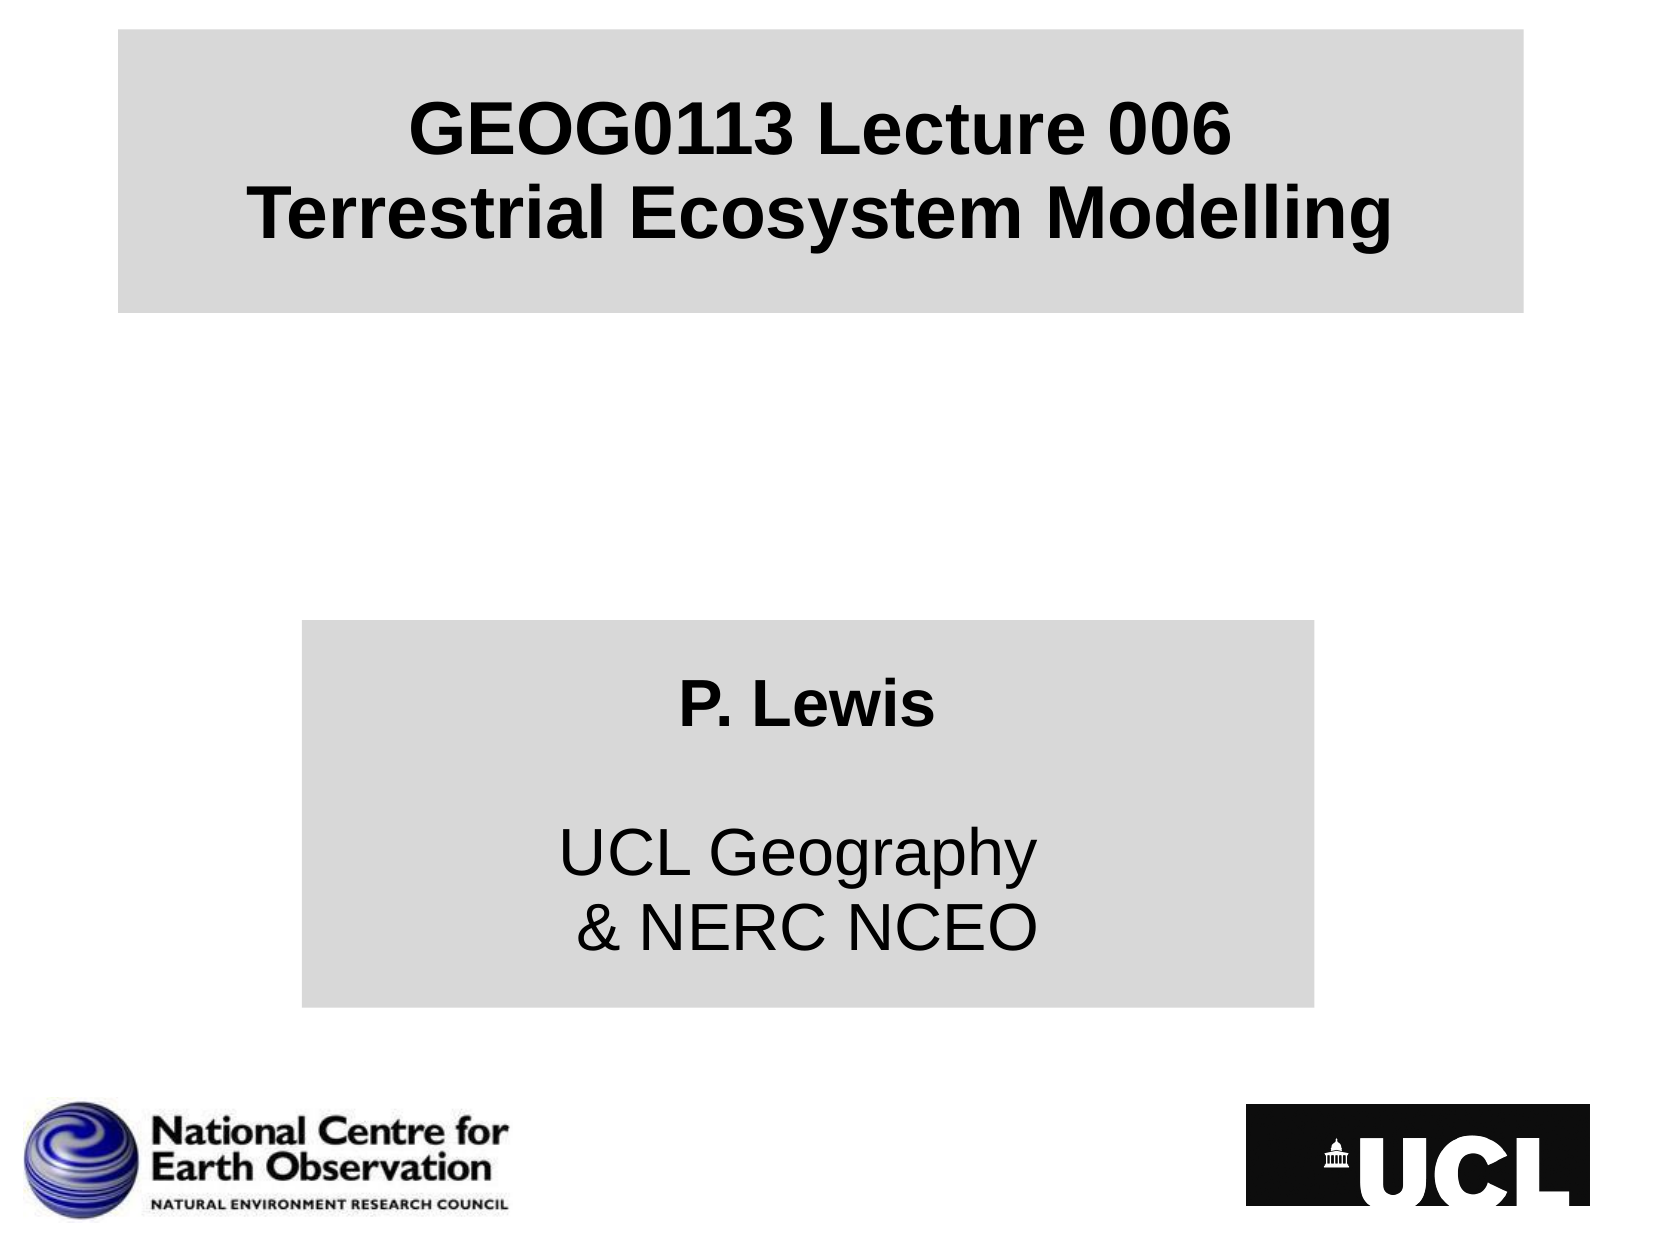

# GEOG0113 Lecture 006 Terrestrial Ecosystem Modelling
P. Lewis

UCL Geography
& NERC NCEO